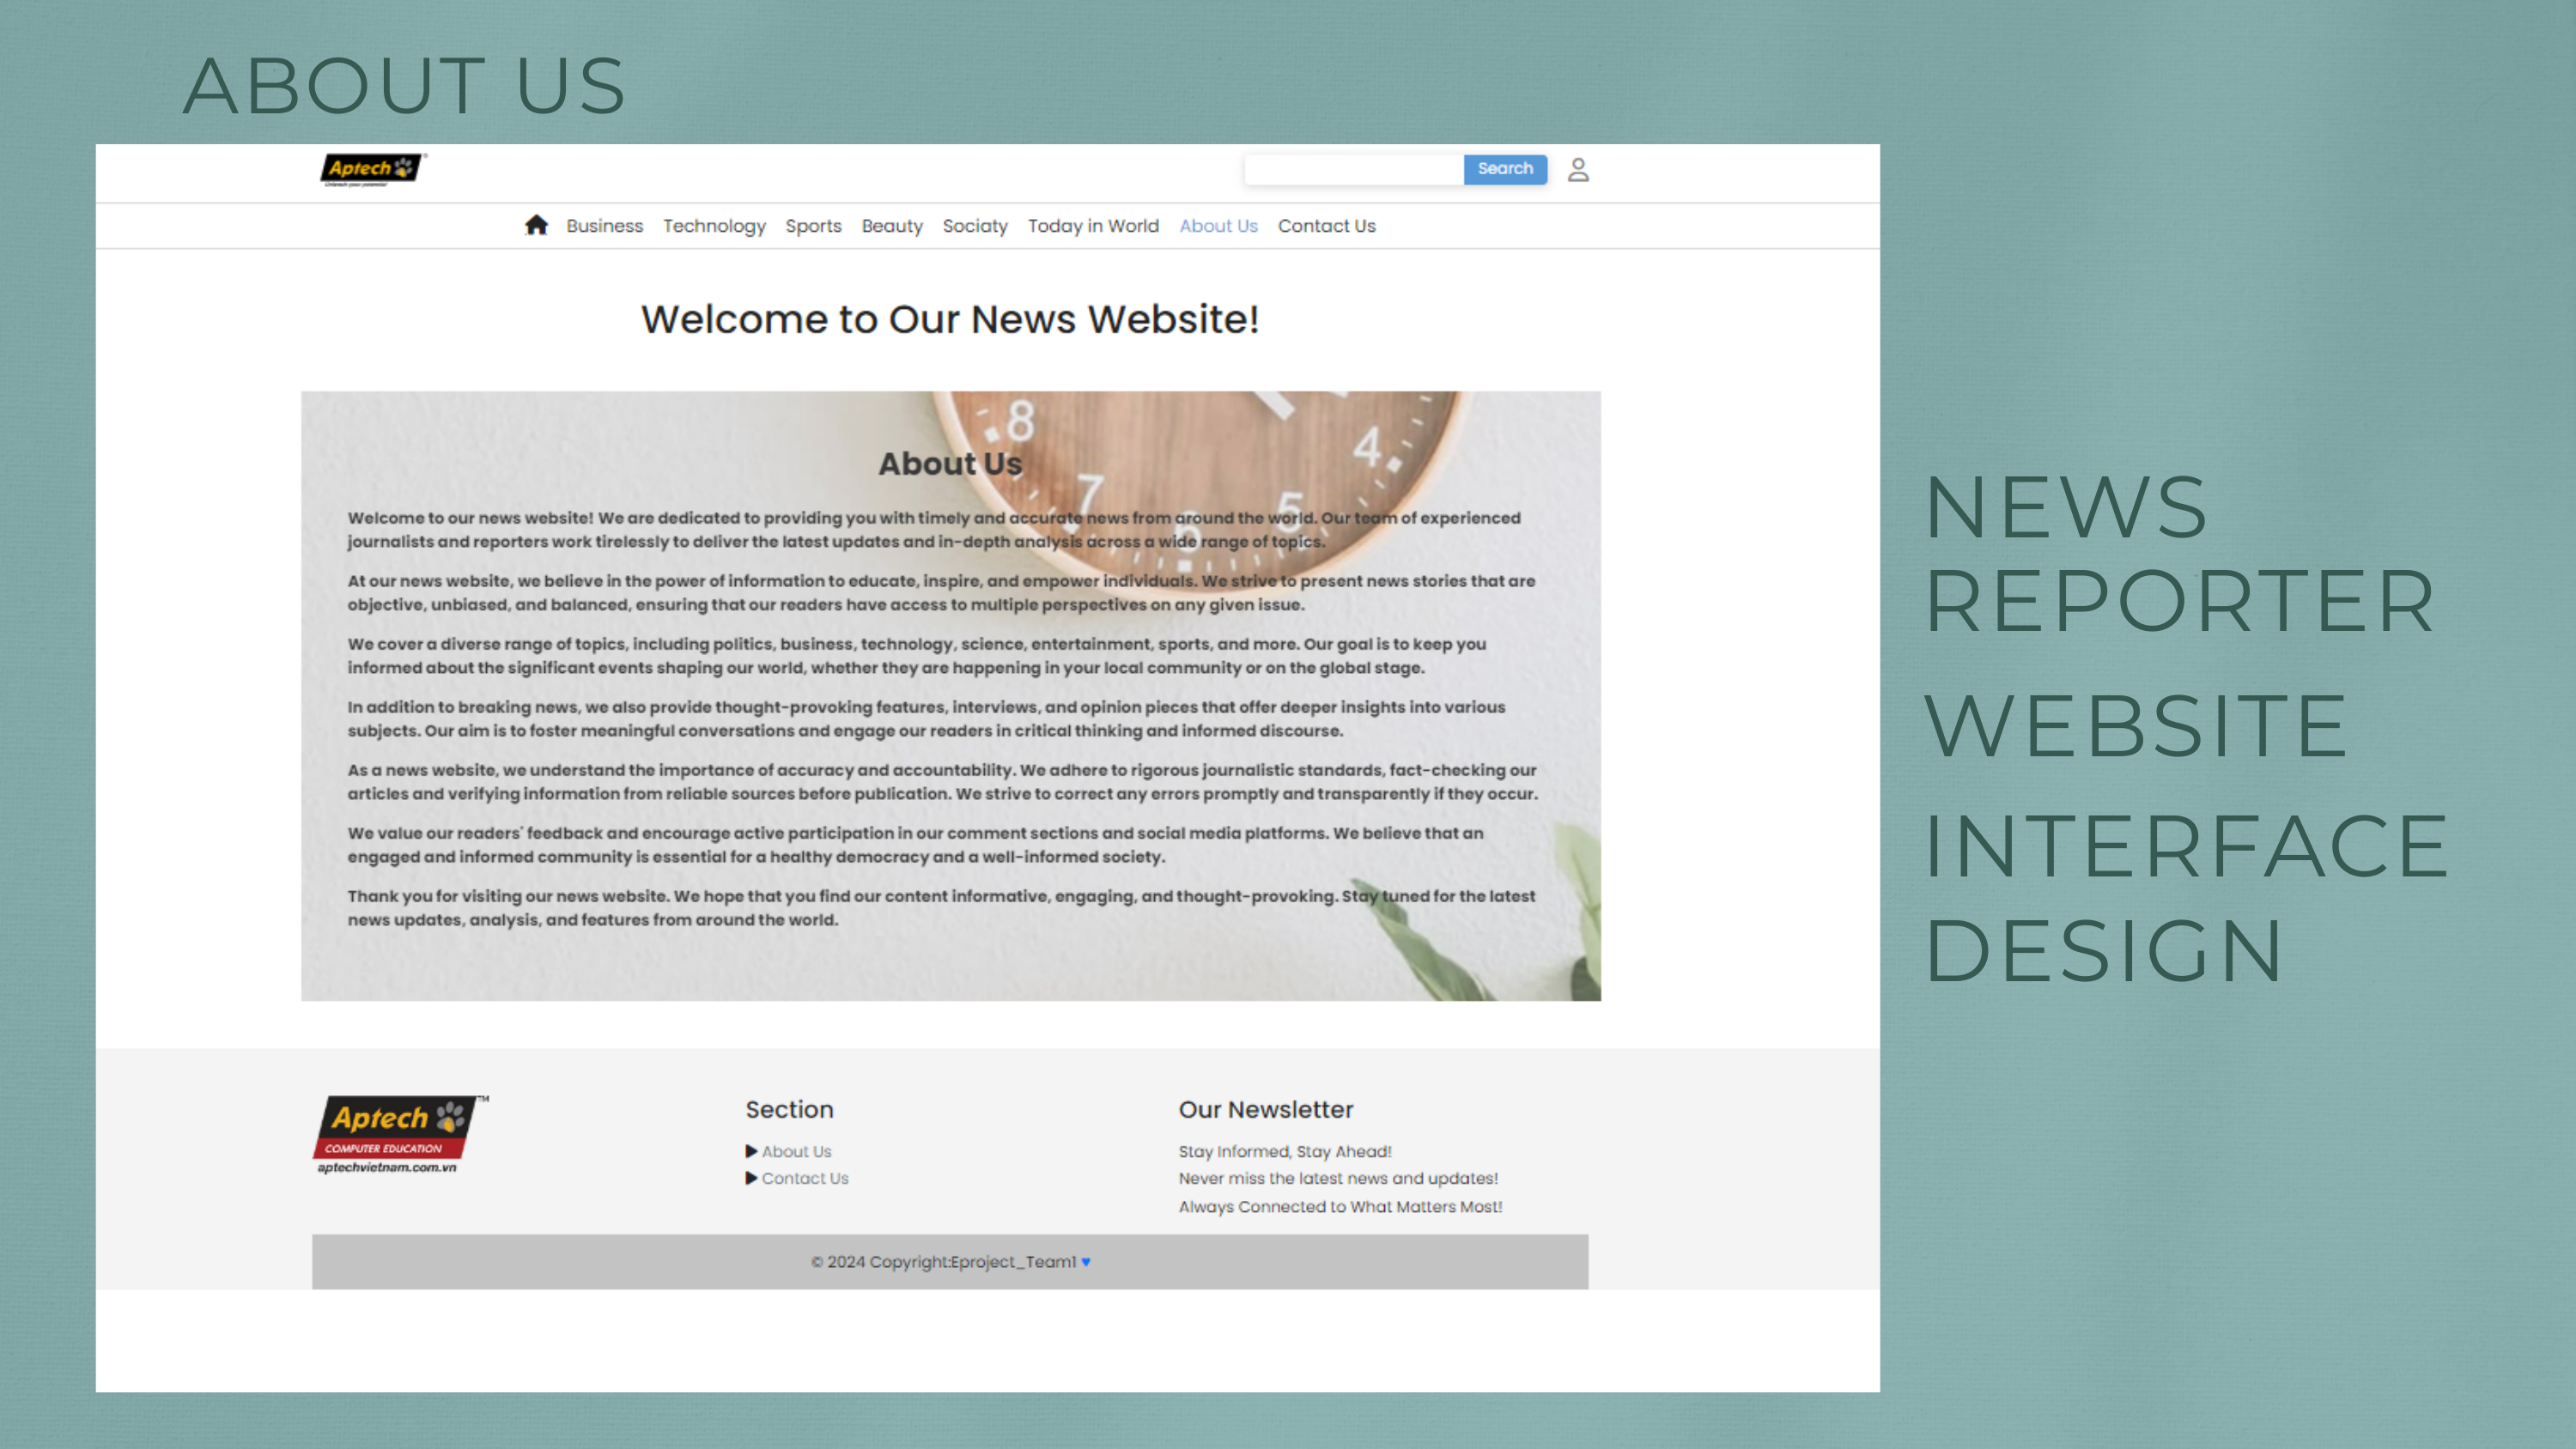

ABOUT US

NEWS REPORTER
WEBSITE
INTERFACE
DESIGN